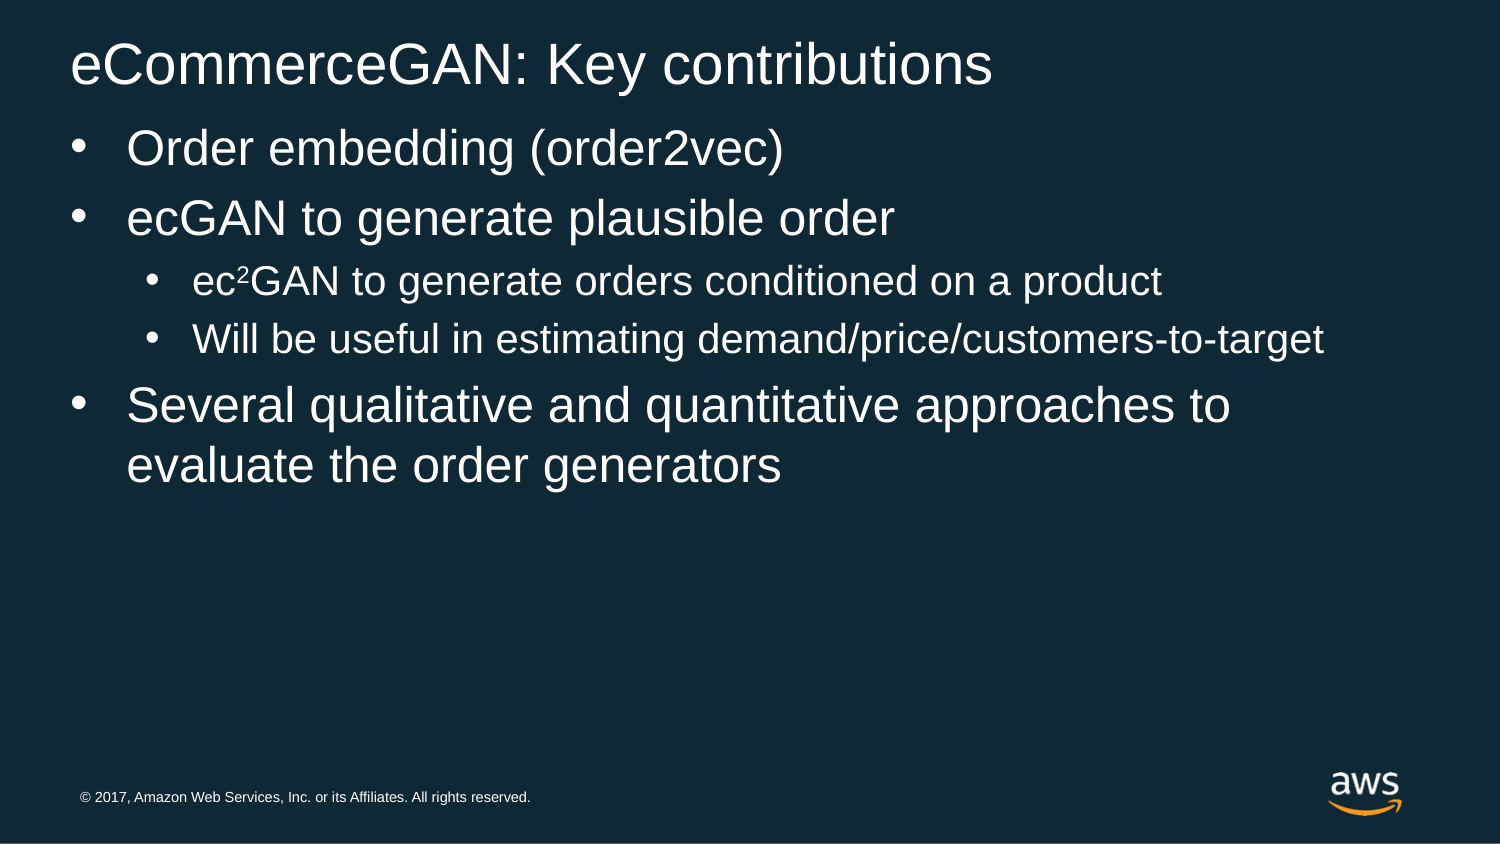

# eCommerceGAN: Key contributions
Order embedding (order2vec)
ecGAN to generate plausible order
ec2GAN to generate orders conditioned on a product
Will be useful in estimating demand/price/customers-to-target
Several qualitative and quantitative approaches to evaluate the order generators